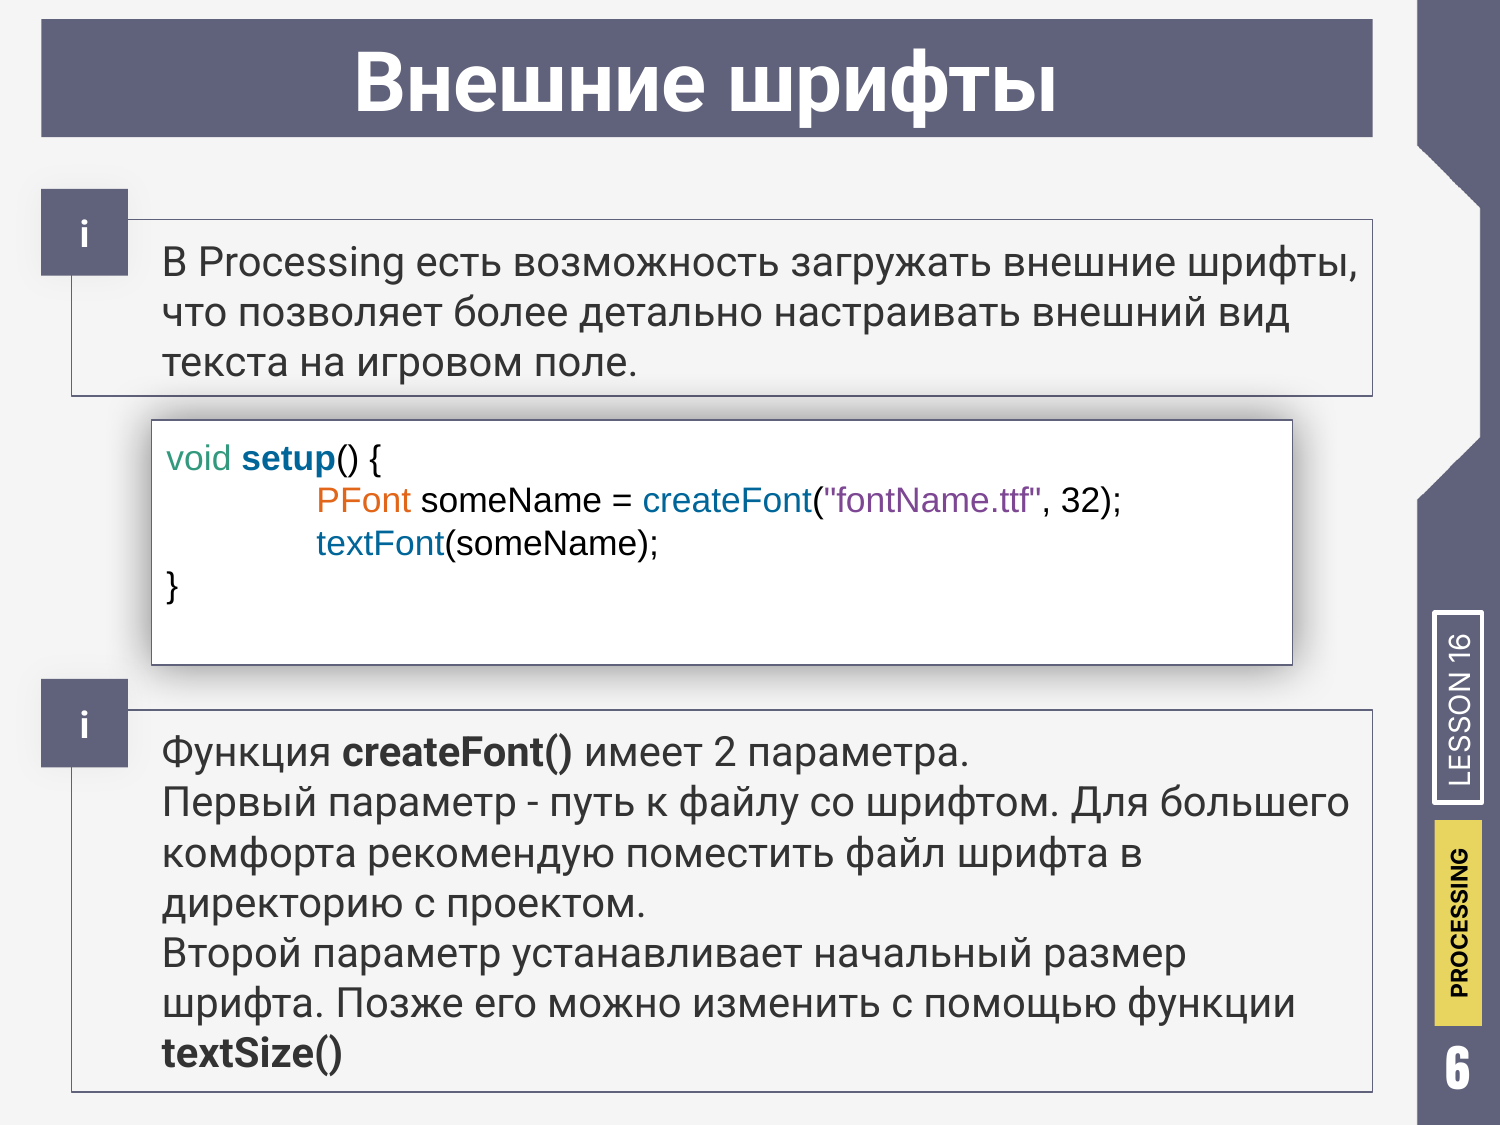

# Внешние шрифты
і
В Processing есть возможность загружать внешние шрифты, что позволяет более детально настраивать внешний вид текста на игровом поле.
void setup() {
	PFont someName = createFont("fontName.ttf", 32);
	textFont(someName);
}
і
LESSON 16
Функция createFont() имеет 2 параметра.
Первый параметр - путь к файлу со шрифтом. Для большего комфорта рекомендую поместить файл шрифта в директорию с проектом.
Второй параметр устанавливает начальный размер шрифта. Позже его можно изменить с помощью функции textSize()
6